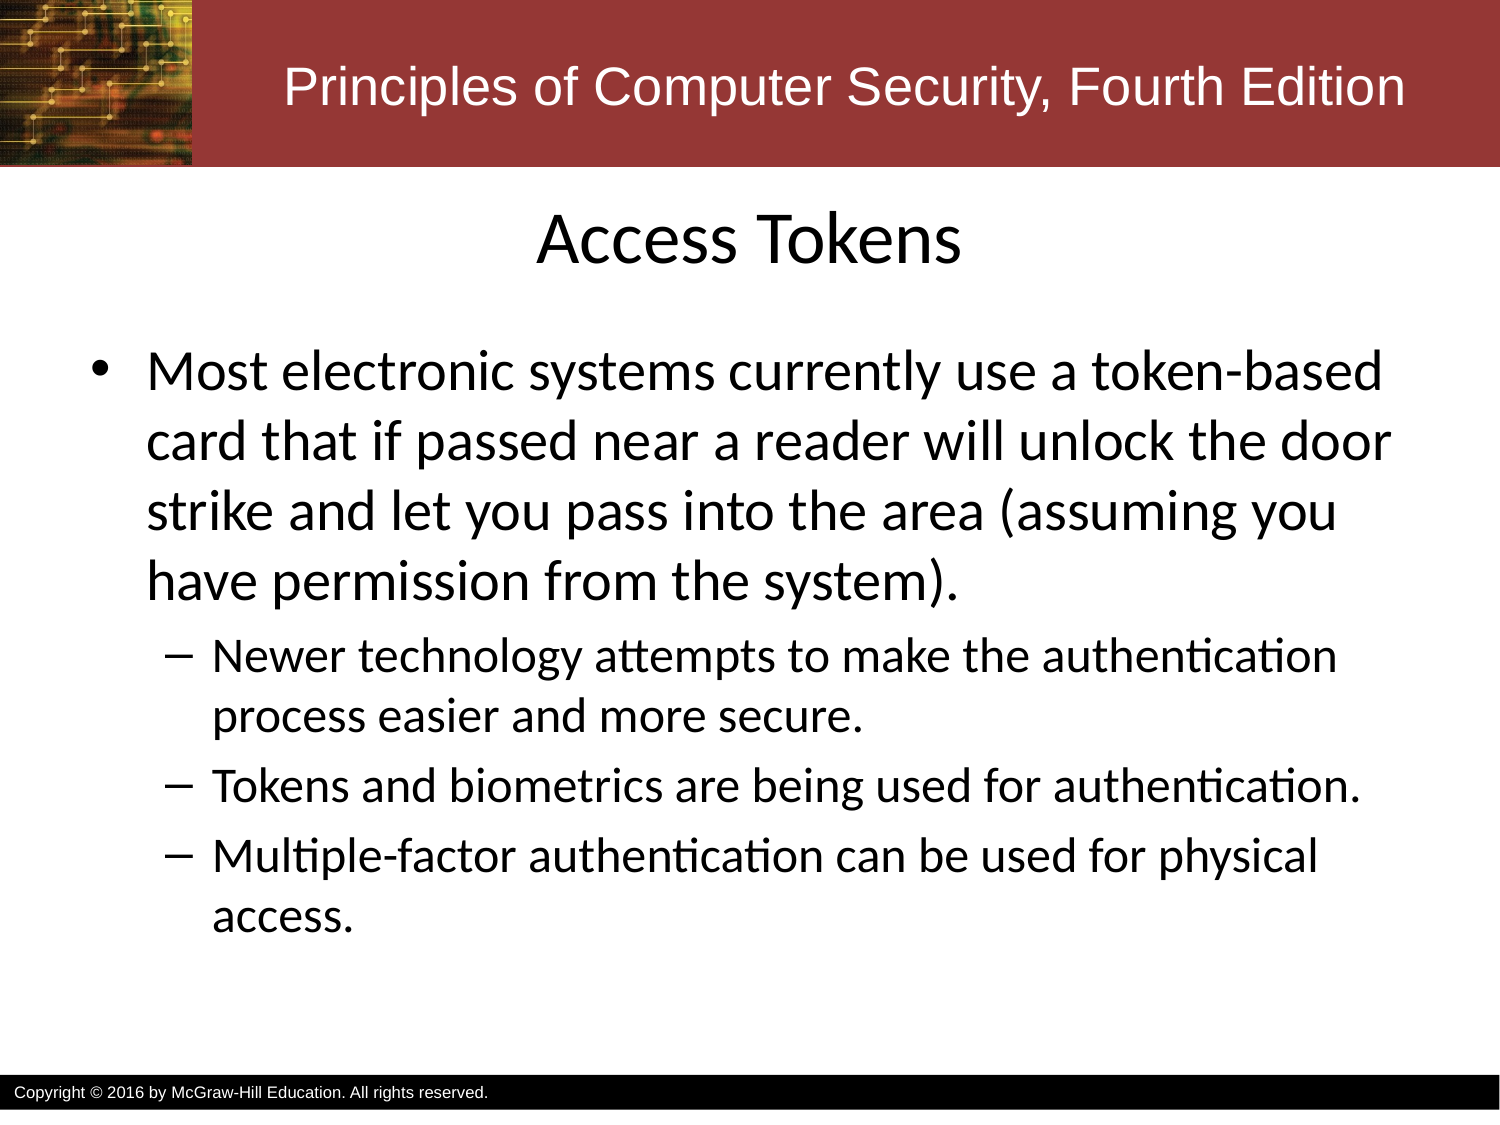

# Access Tokens
Most electronic systems currently use a token-based card that if passed near a reader will unlock the door strike and let you pass into the area (assuming you have permission from the system).
Newer technology attempts to make the authentication process easier and more secure.
Tokens and biometrics are being used for authentication.
Multiple-factor authentication can be used for physical access.